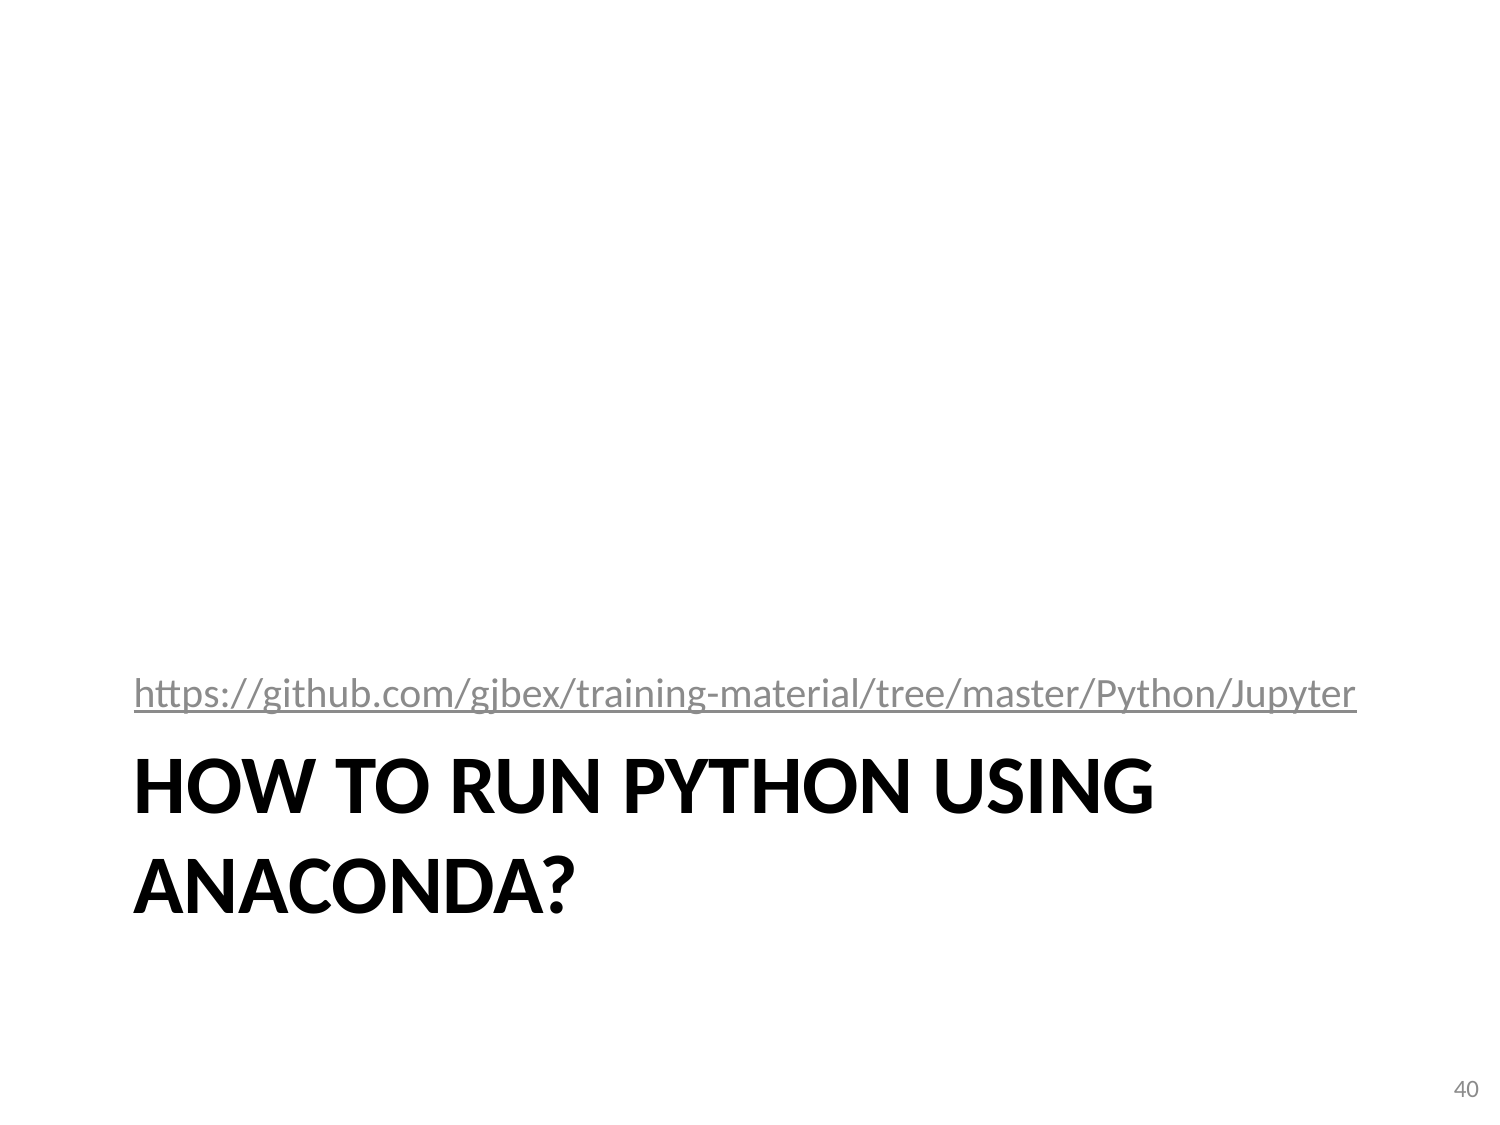

https://github.com/gjbex/training-material/tree/master/Python/Jupyter
# How to run Python using Anaconda?
40